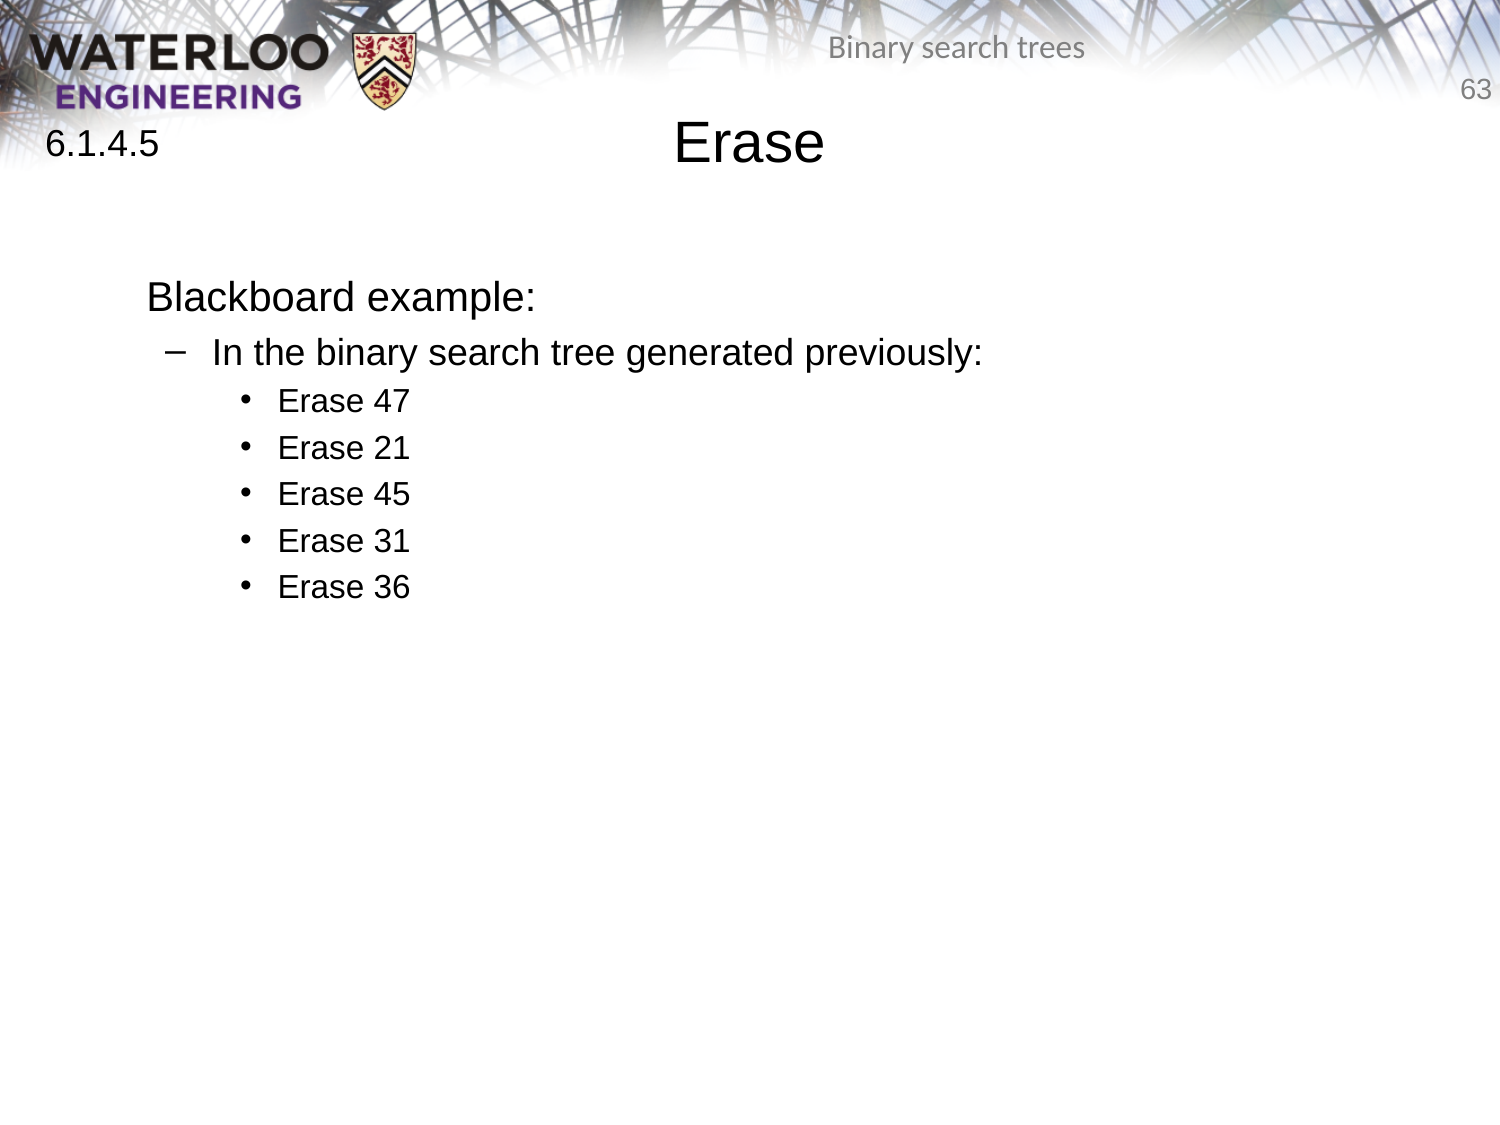

# Erase
6.1.4.5
	Blackboard example:
In the binary search tree generated previously:
Erase 47
Erase 21
Erase 45
Erase 31
Erase 36